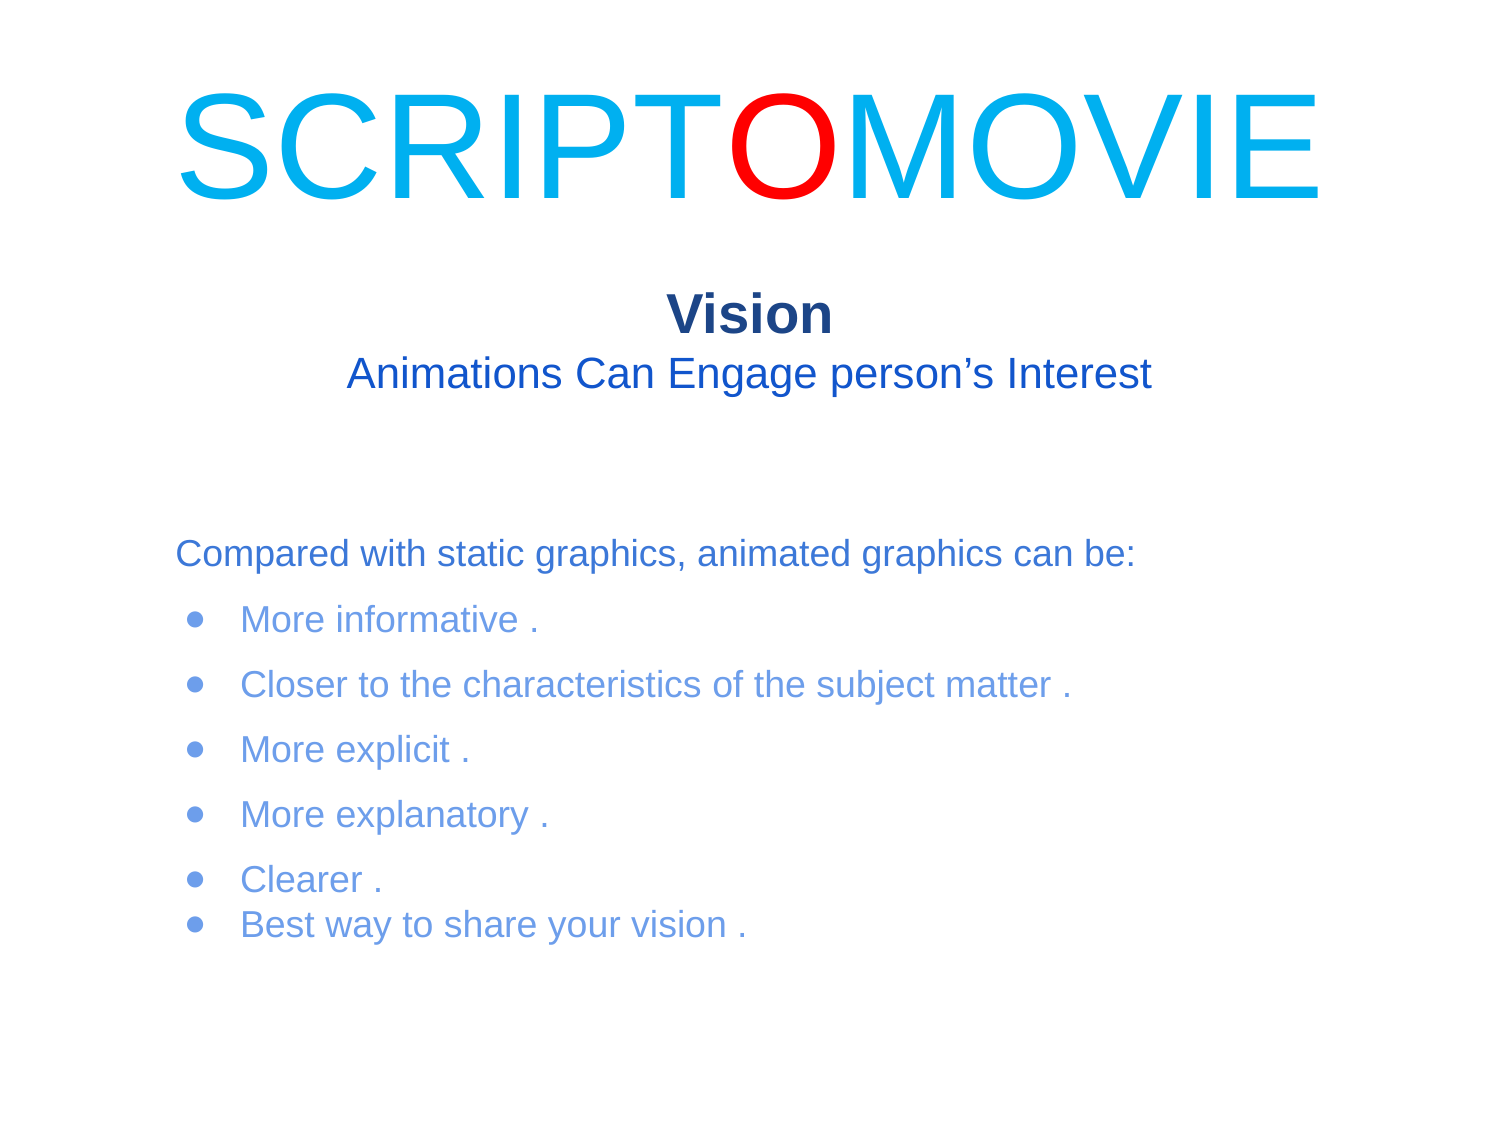

# SCRIPTOMOVIE
 Vision
Animations Can Engage person’s Interest

 Compared with static graphics, animated graphics can be:
More informative .
Closer to the characteristics of the subject matter .
More explicit .
More explanatory .
Clearer .
Best way to share your vision .